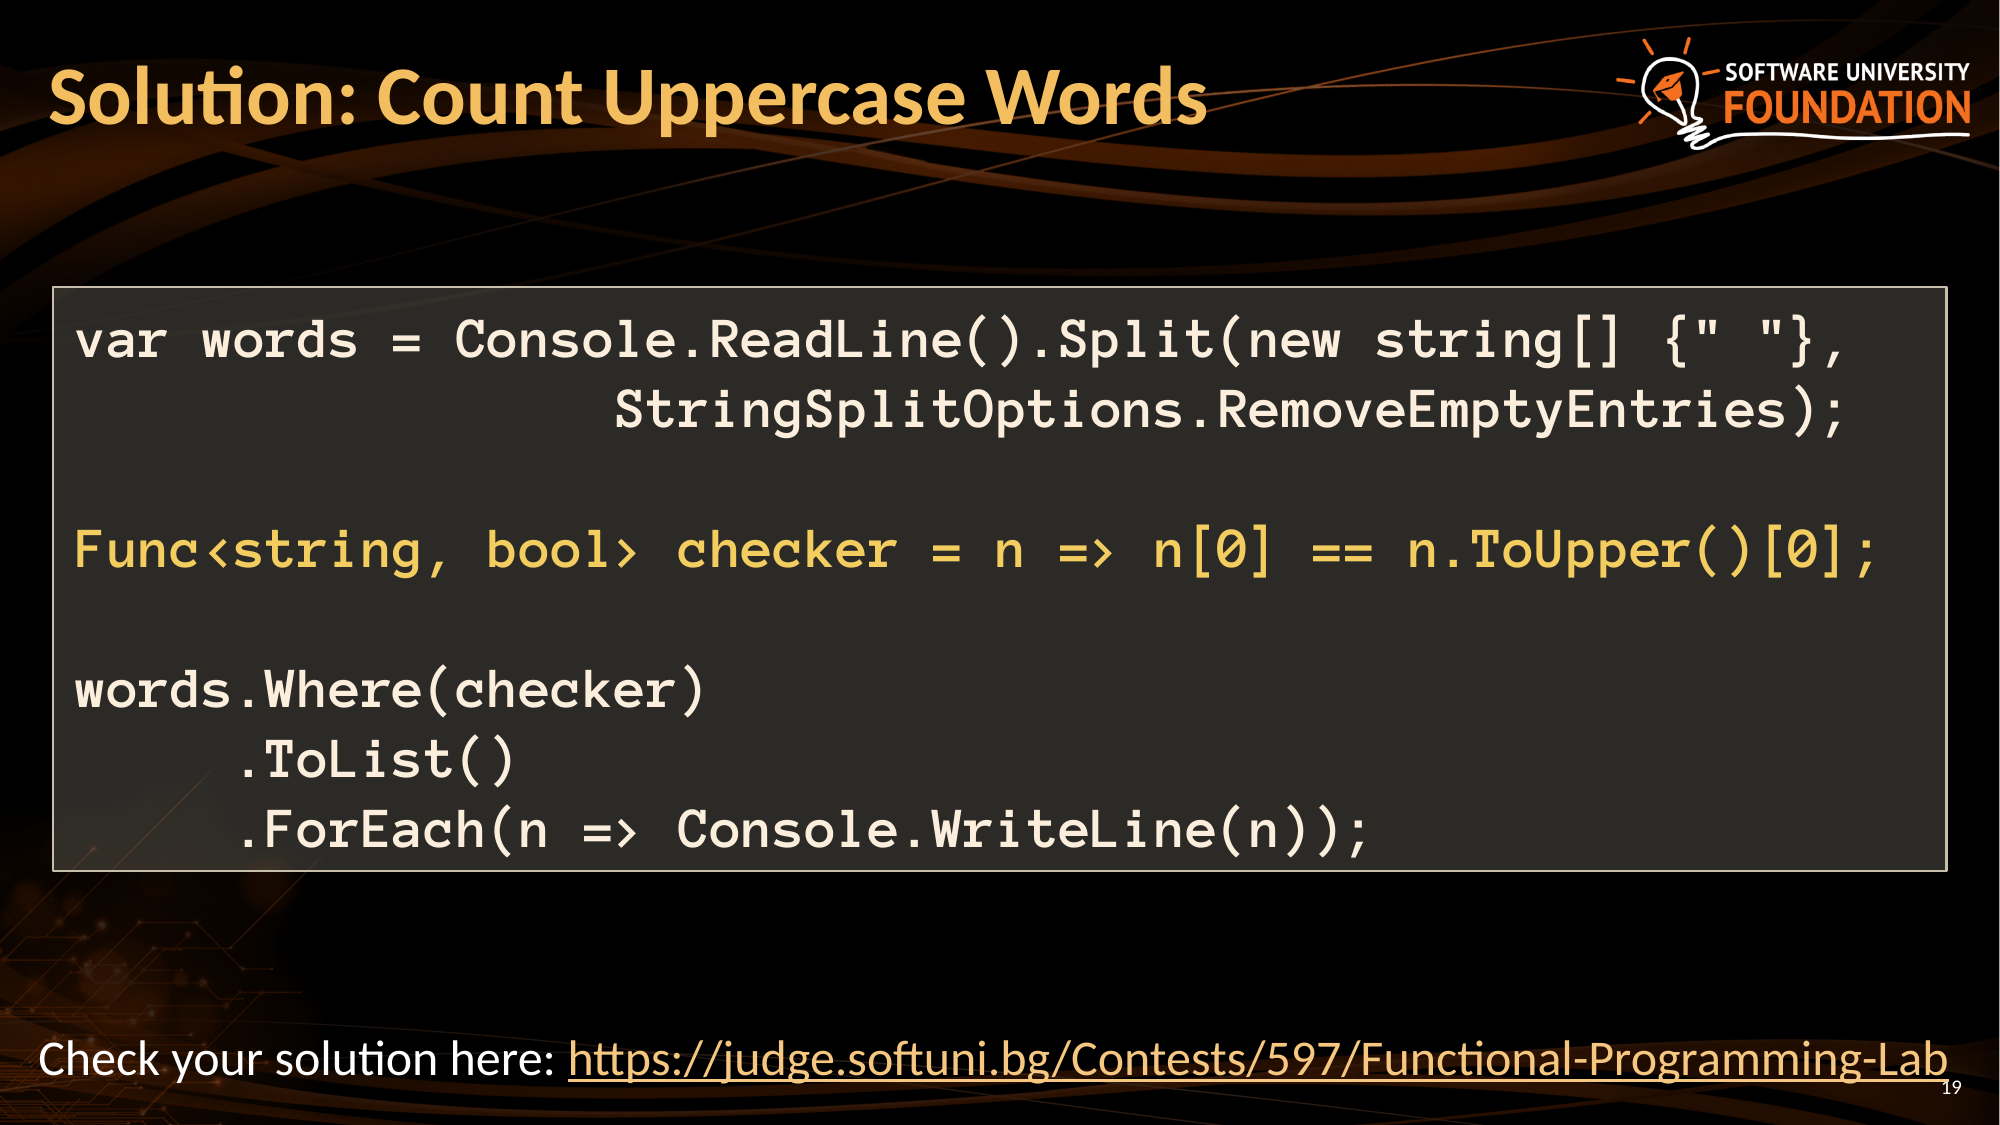

# Solution: Count Uppercase Words
var words = Console.ReadLine().Split(new string[] {" "},
                 StringSplitOptions.RemoveEmptyEntries);

Func<string, bool> checker = n => n[0] == n.ToUpper()[0];

words.Where(checker)
     .ToList()
     .ForEach(n => Console.WriteLine(n));
Check your solution here: https://judge.softuni.bg/Contests/597/Functional-Programming-Lab
19